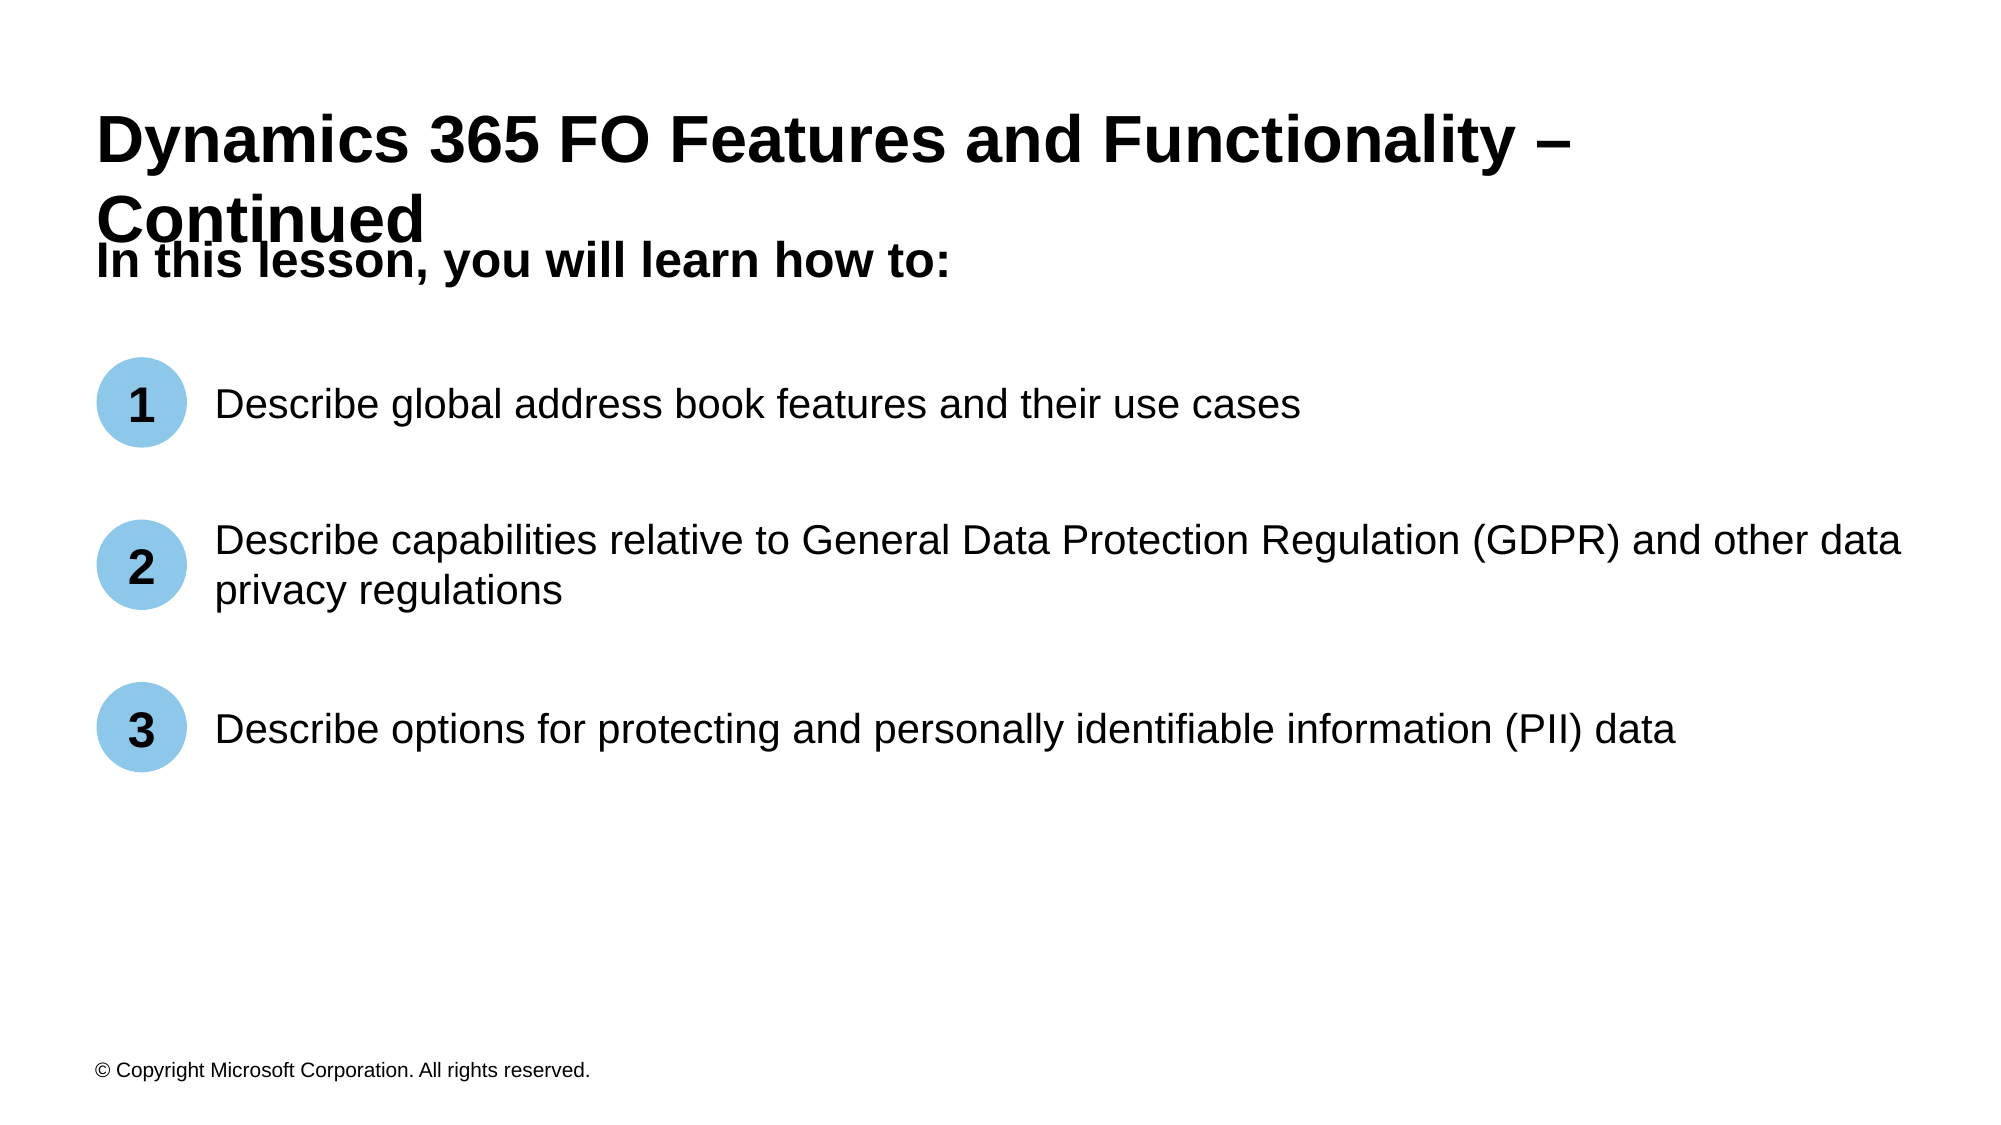

# Dynamics 365 FO Features and Functionality – Continued
In this lesson, you will learn how to:
1
Describe global address book features and their use cases
Describe capabilities relative to General Data Protection Regulation (GDPR) and other data privacy regulations
2
3
Describe options for protecting and personally identifiable information (PII) data